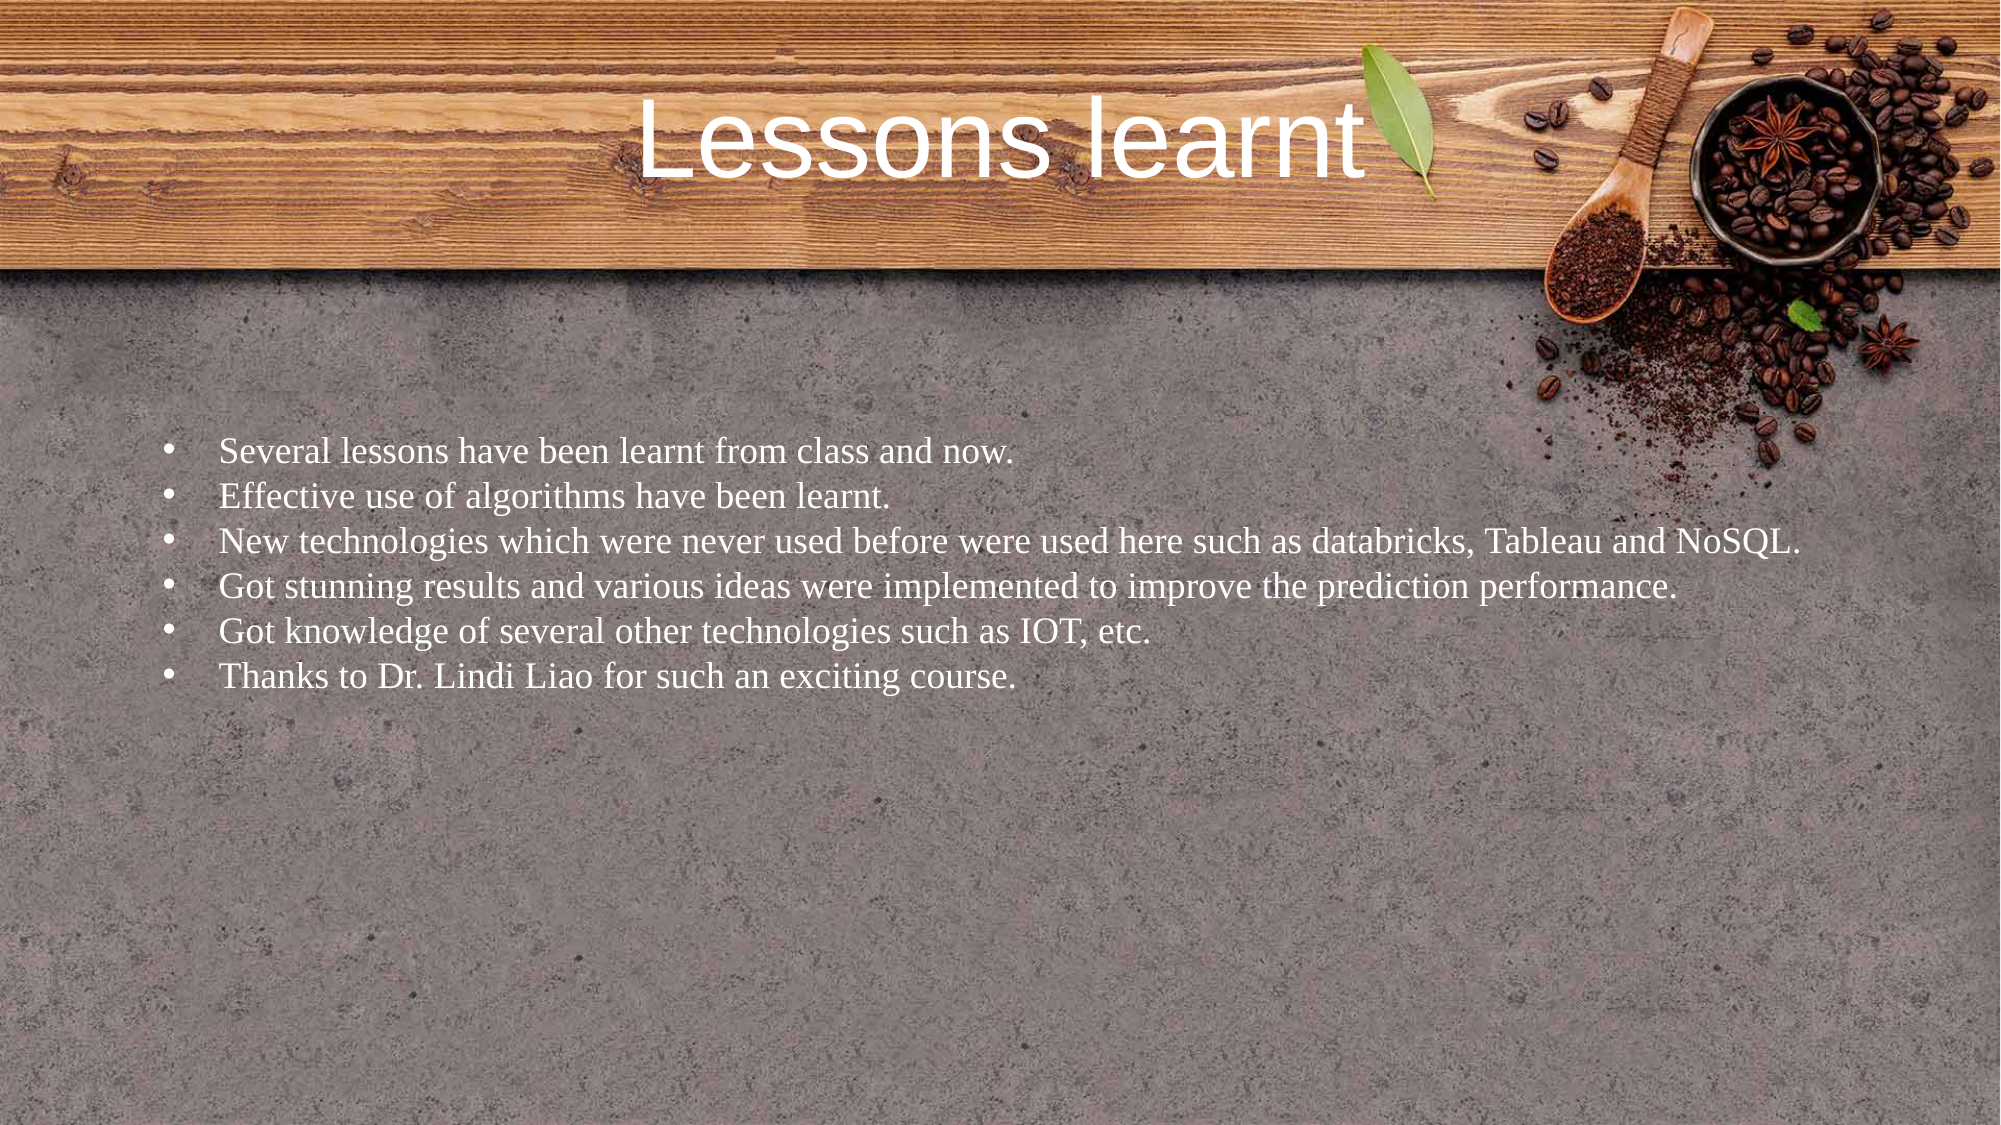

Lessons learnt
Several lessons have been learnt from class and now.
Effective use of algorithms have been learnt.
New technologies which were never used before were used here such as databricks, Tableau and NoSQL.
Got stunning results and various ideas were implemented to improve the prediction performance.
Got knowledge of several other technologies such as IOT, etc.
Thanks to Dr. Lindi Liao for such an exciting course.